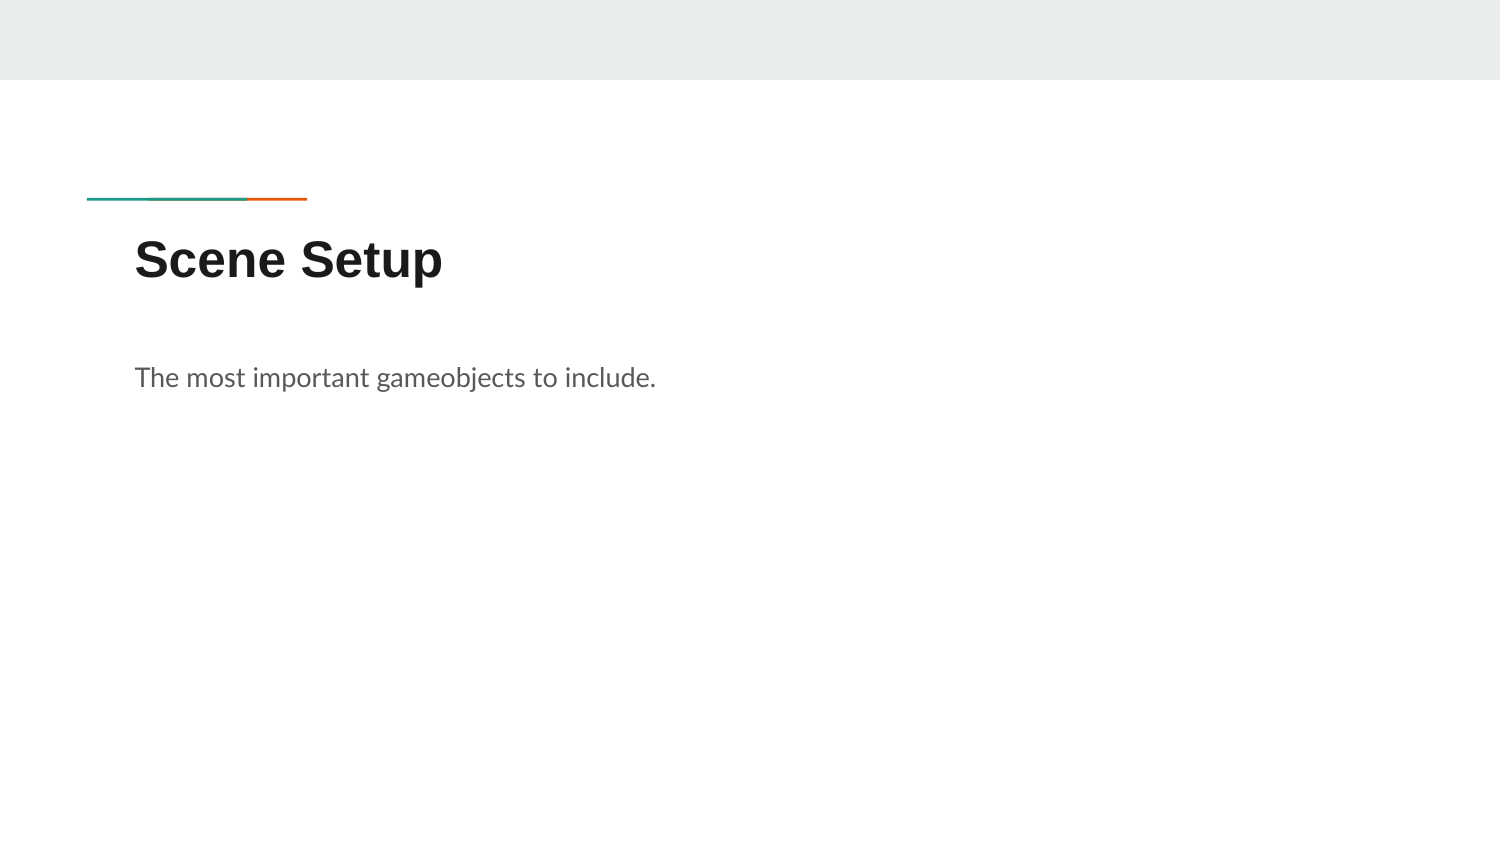

# Scene Setup
The most important gameobjects to include.